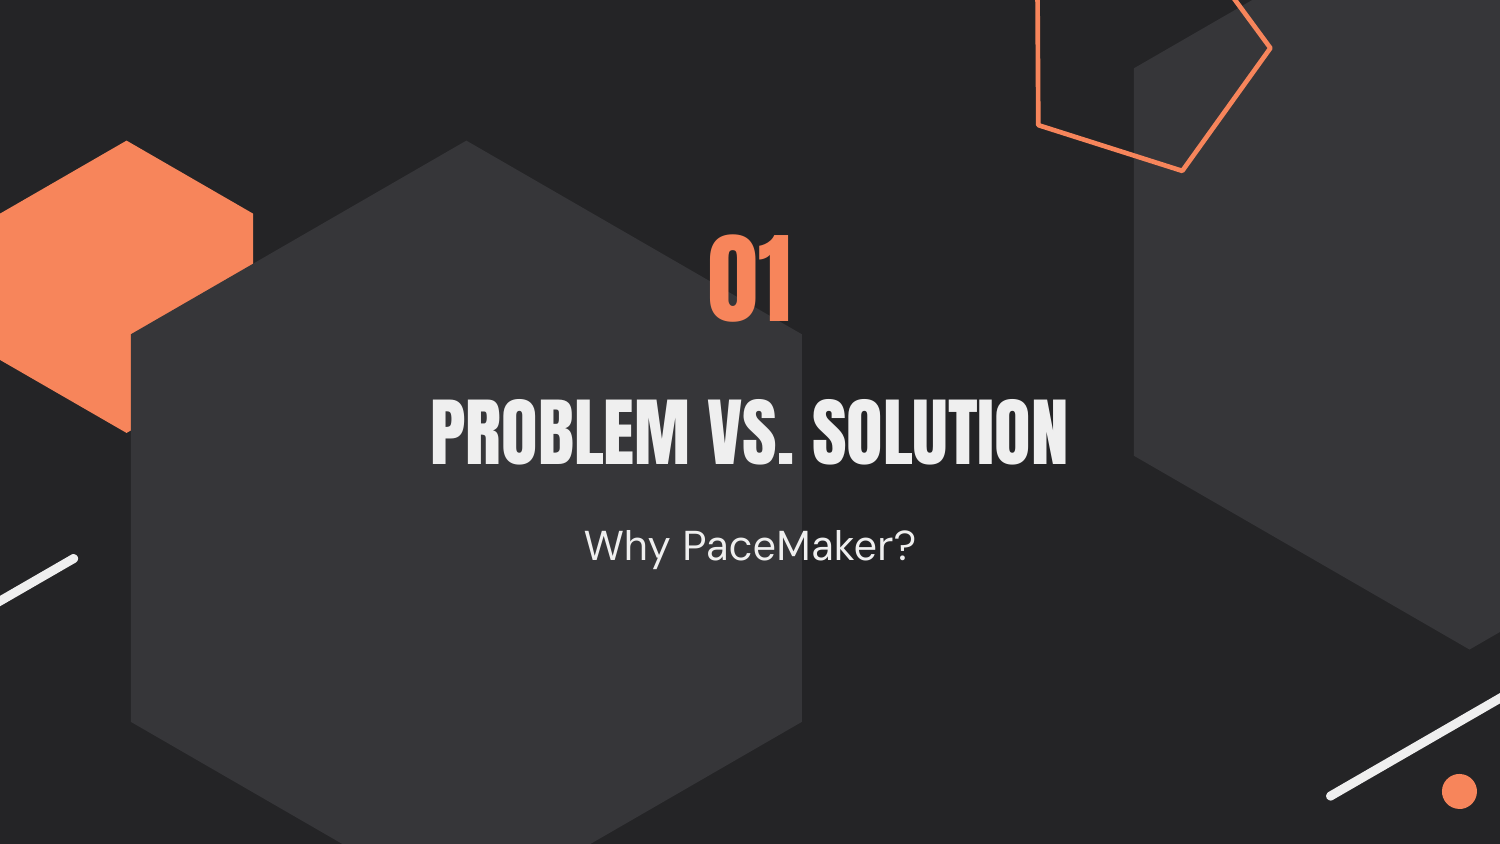

01
# PROBLEM VS. SOLUTION
Why PaceMaker?